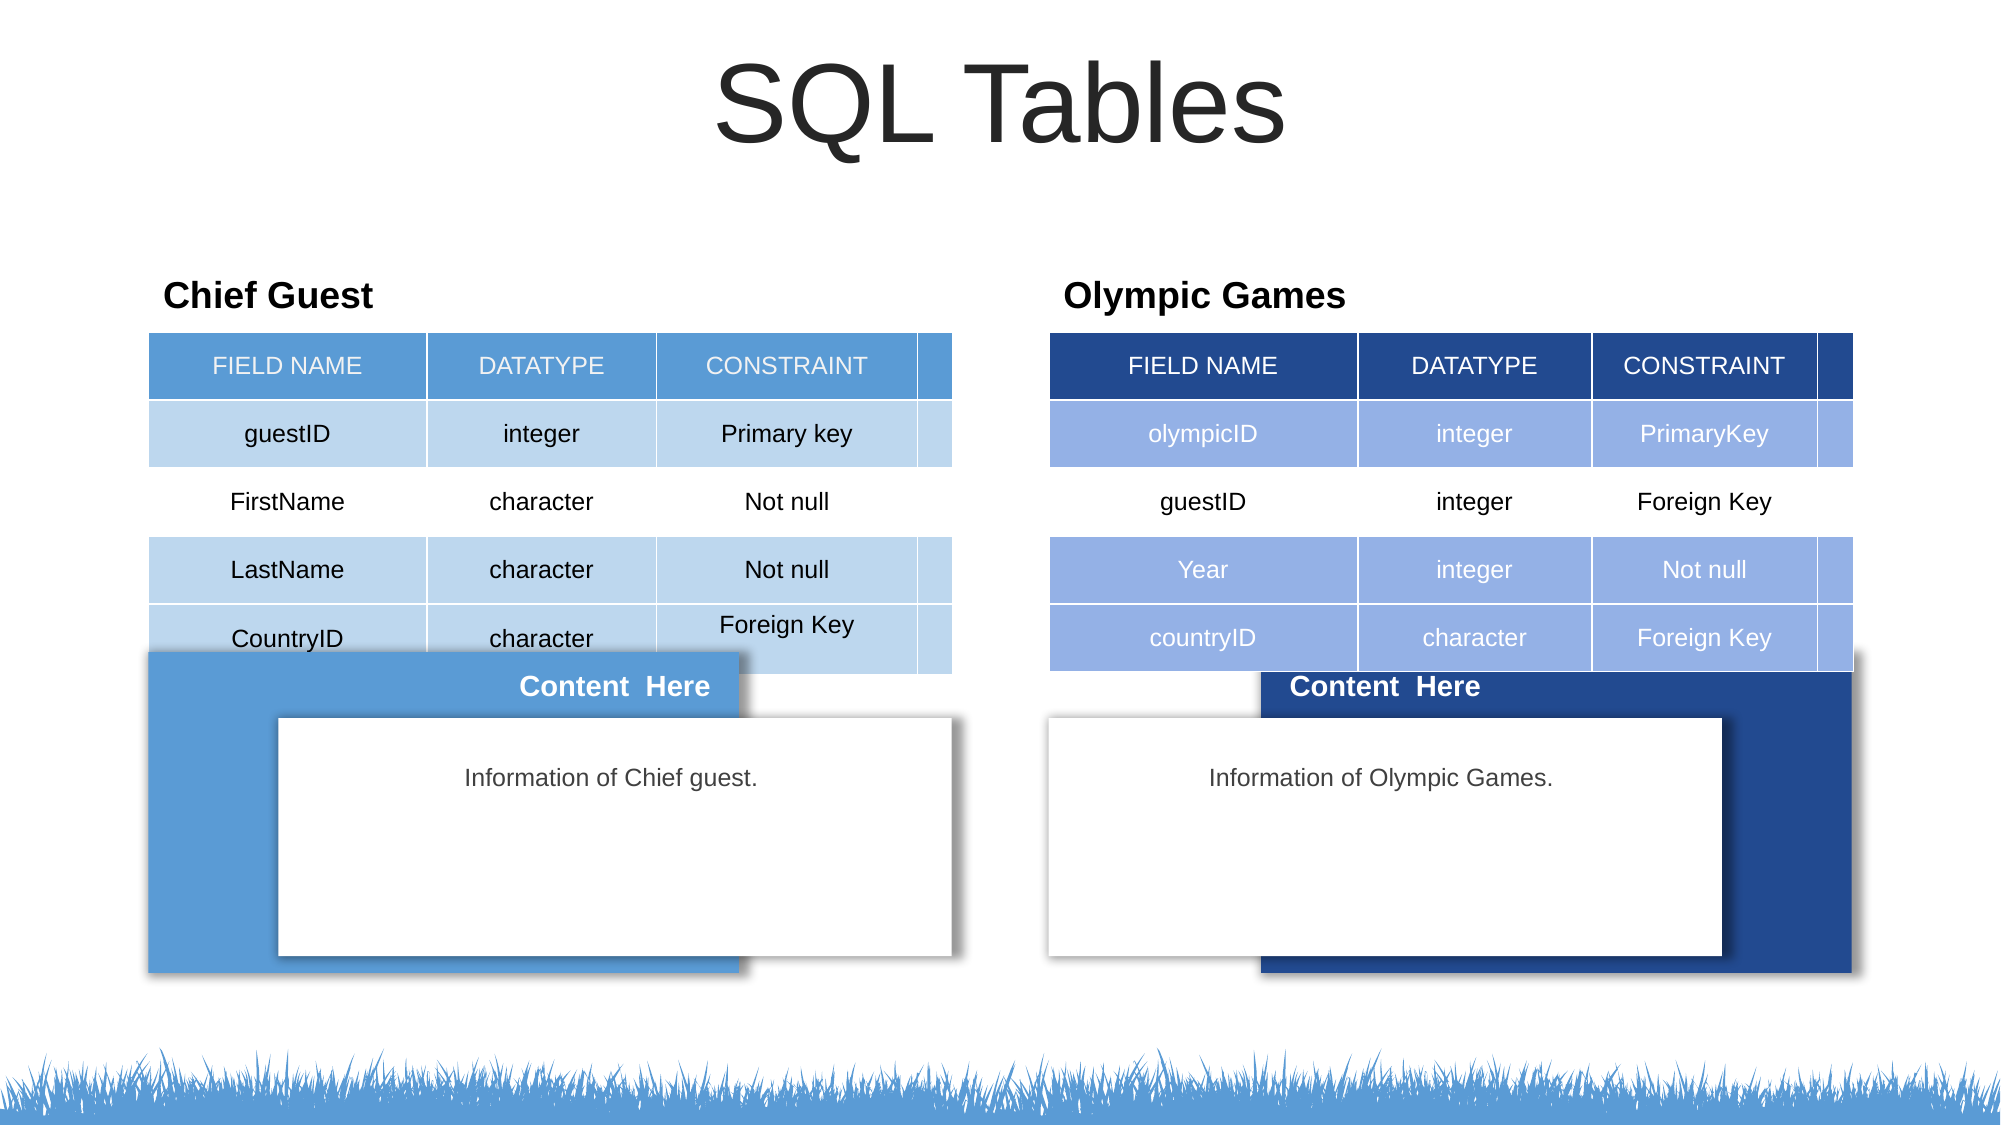

SQL Tables
Chief Guest
Olympic Games
| FIELD NAME | DATATYPE | CONSTRAINT |  |
| --- | --- | --- | --- |
| guestID | integer | Primary key |  |
| FirstName | character | Not null |  |
| LastName | character | Not null |  |
| CountryID | character | Foreign Key |  |
| FIELD NAME | DATATYPE | CONSTRAINT |  |
| --- | --- | --- | --- |
| olympicID | integer | PrimaryKey |  |
| guestID | integer | Foreign Key |  |
| Year | integer | Not null |  |
| countryID | character | Foreign Key |  |

Content  Here
Content  Here

Information of Chief guest.
Information of Olympic Games.